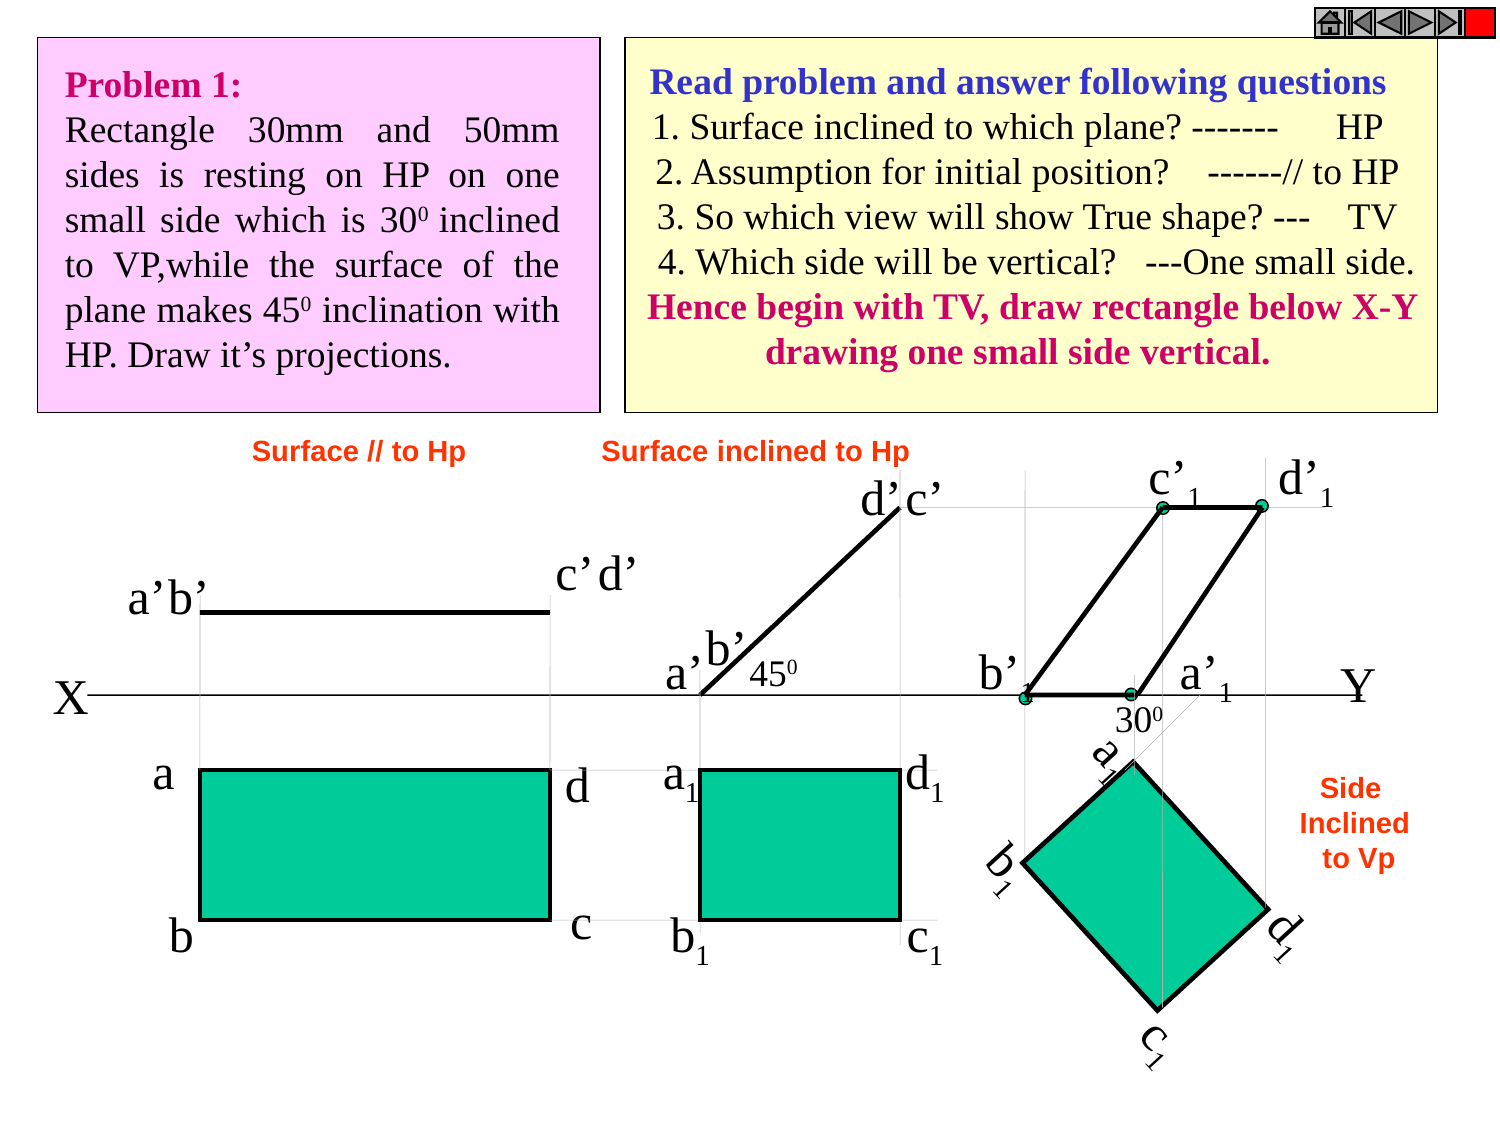

Problem 1:
Rectangle 30mm and 50mm sides is resting on HP on one small side which is 300 inclined to VP,while the surface of the plane makes 450 inclination with HP. Draw it’s projections.

Read problem and answer following questions
1. Surface inclined to which plane? -------      HP
  2. Assumption for initial position?    ------// to HP
  3. So which view will show True shape? ---    TV
    4. Which side will be vertical?   ---One small side.
    Hence begin with TV, draw rectangle below X-Y
drawing one small side vertical.
Surface // to Hp
Surface inclined to Hp
c’1
d’1
d’
c’

c’
d’
a’
b’

b’

a’
b’1
a’1
450
Y
X

300

a1
a
a1
d1
d
Side
Inclined
 to Vp

b1
c
d1
b
b1
c1

c1